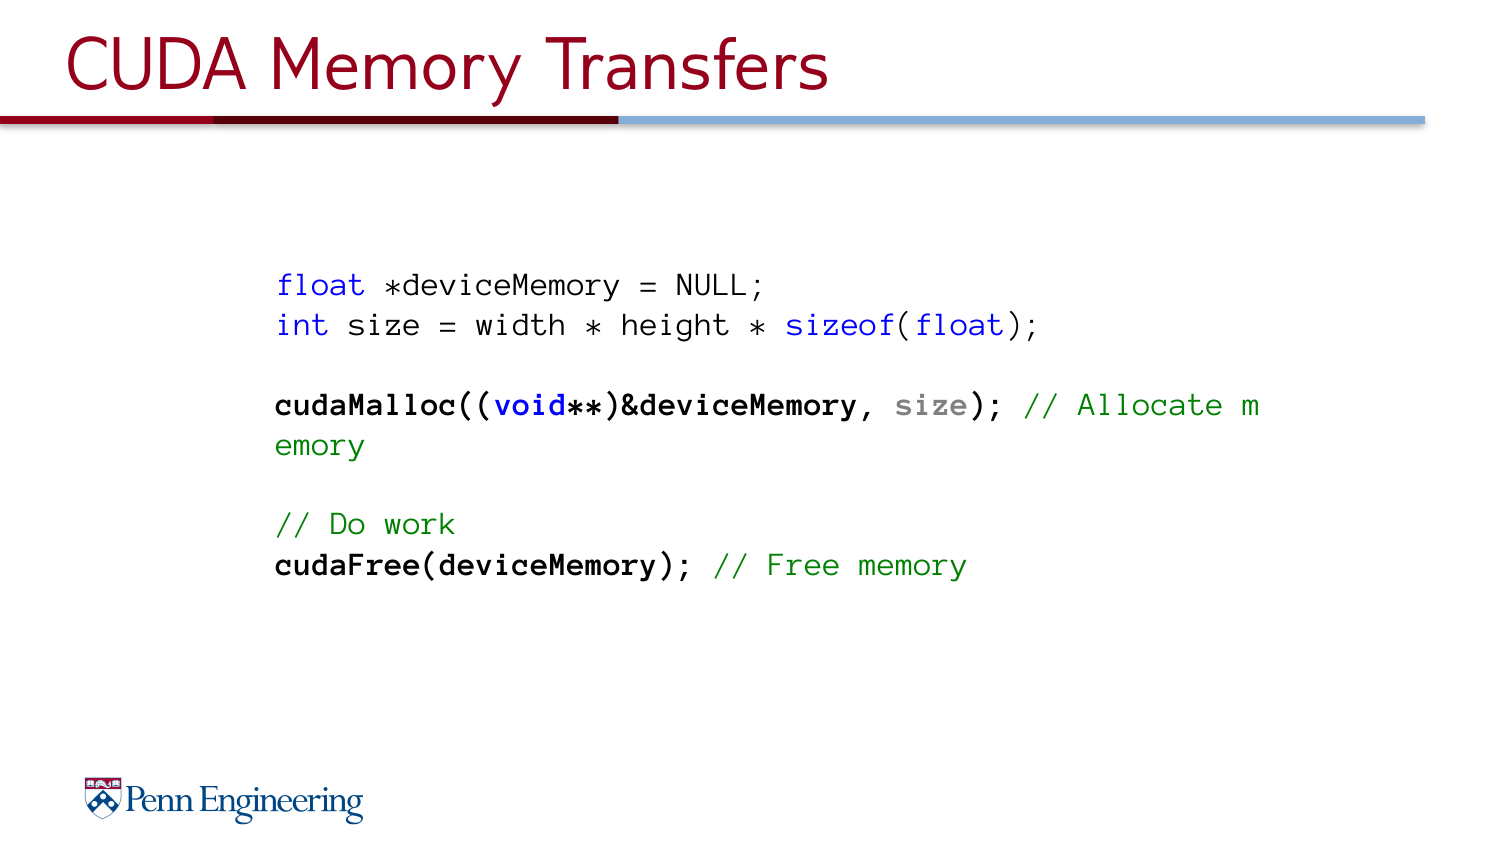

# CUDA Memory Transfers
float *deviceMemory = NULL;
int size = width * height * sizeof(float);

cudaMalloc((void**)&deviceMemory, size); // Allocate memory

// Do work
cudaFree(deviceMemory); // Free memory